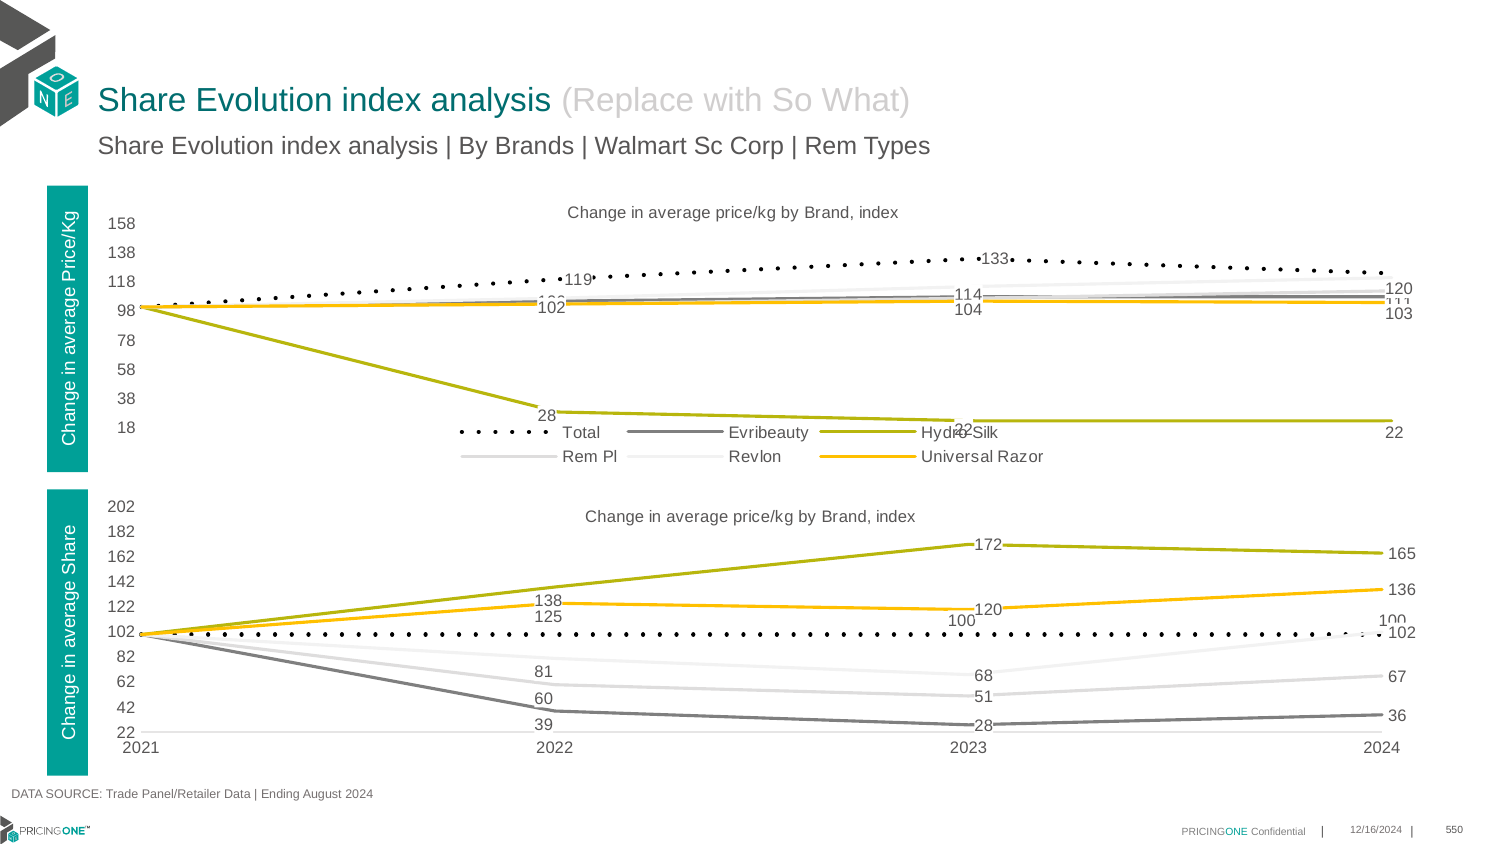

# Share Evolution index analysis (Replace with So What)
Share Evolution index analysis | By Brands | Walmart Sc Corp | Rem Types

### Chart: Change in average price/kg by Brand, index

| Category | Total | Evribeauty | Hydro Silk | Rem Pl | Revlon | Universal Razor |
|---|---|---|---|---|---|---|
| 2021 | 100.0 | 100.0 | 100.0 | 100.0 | 100.0 | 100.0 |
| 2022 | 119.0 | 104.0 | 28.0 | 102.0 | 106.0 | 102.0 |
| 2023 | 133.0 | 107.0 | 22.0 | 106.0 | 114.0 | 104.0 |
| 2024 | 123.0 | 107.0 | 22.0 | 111.0 | 120.0 | 103.0 |
Change in average Price/Kg

### Chart: Change in average price/kg by Brand, index

| Category | Total | Evribeauty | Hydro Silk | Rem Pl | Revlon | Universal Razor |
|---|---|---|---|---|---|---|
| 2021 | 100.0 | 100.0 | 100.0 | 100.0 | 100.0 | 100.0 |
| 2022 | 100.0 | 39.0 | 138.0 | 60.0 | 81.0 | 125.0 |
| 2023 | 100.0 | 28.0 | 172.0 | 51.0 | 68.0 | 120.0 |
| 2024 | 100.0 | 36.0 | 165.0 | 67.0 | 102.0 | 136.0 |
Change in average Share
DATA SOURCE: Trade Panel/Retailer Data | Ending August 2024

12/16/2024
550